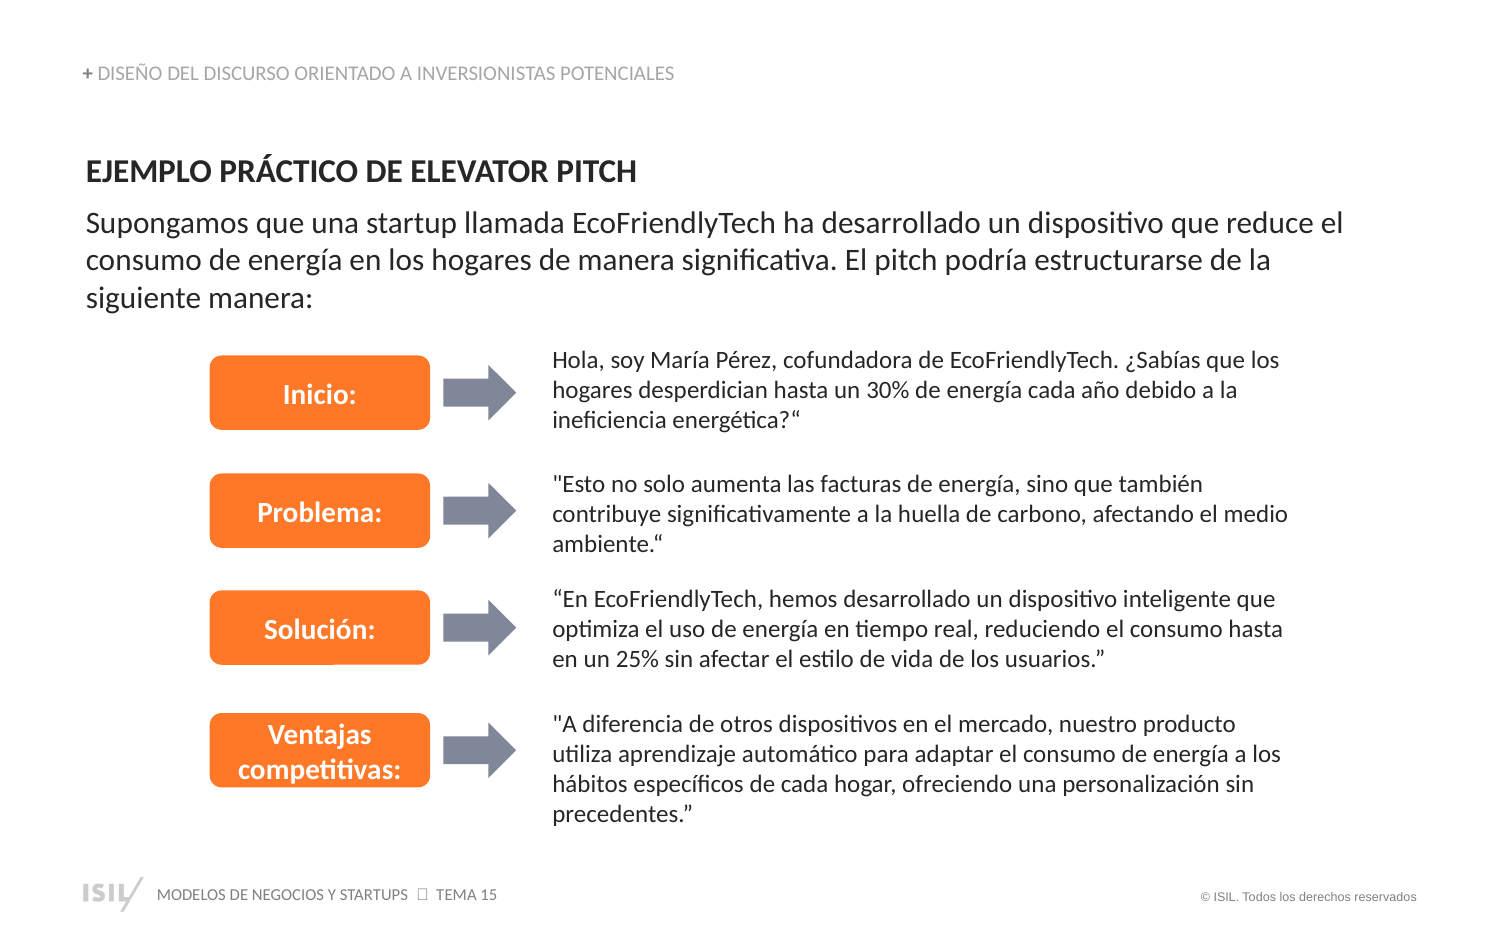

+ DISEÑO DEL DISCURSO ORIENTADO A INVERSIONISTAS POTENCIALES
EJEMPLO PRÁCTICO DE ELEVATOR PITCH
Supongamos que una startup llamada EcoFriendlyTech ha desarrollado un dispositivo que reduce el consumo de energía en los hogares de manera significativa. El pitch podría estructurarse de la siguiente manera:
Hola, soy María Pérez, cofundadora de EcoFriendlyTech. ¿Sabías que los hogares desperdician hasta un 30% de energía cada año debido a la ineficiencia energética?“
Inicio:

"Esto no solo aumenta las facturas de energía, sino que también contribuye significativamente a la huella de carbono, afectando el medio ambiente.“
Problema:

“En EcoFriendlyTech, hemos desarrollado un dispositivo inteligente que optimiza el uso de energía en tiempo real, reduciendo el consumo hasta en un 25% sin afectar el estilo de vida de los usuarios.”
Solución:

"A diferencia de otros dispositivos en el mercado, nuestro producto utiliza aprendizaje automático para adaptar el consumo de energía a los hábitos específicos de cada hogar, ofreciendo una personalización sin precedentes.”
Ventajas competitivas: